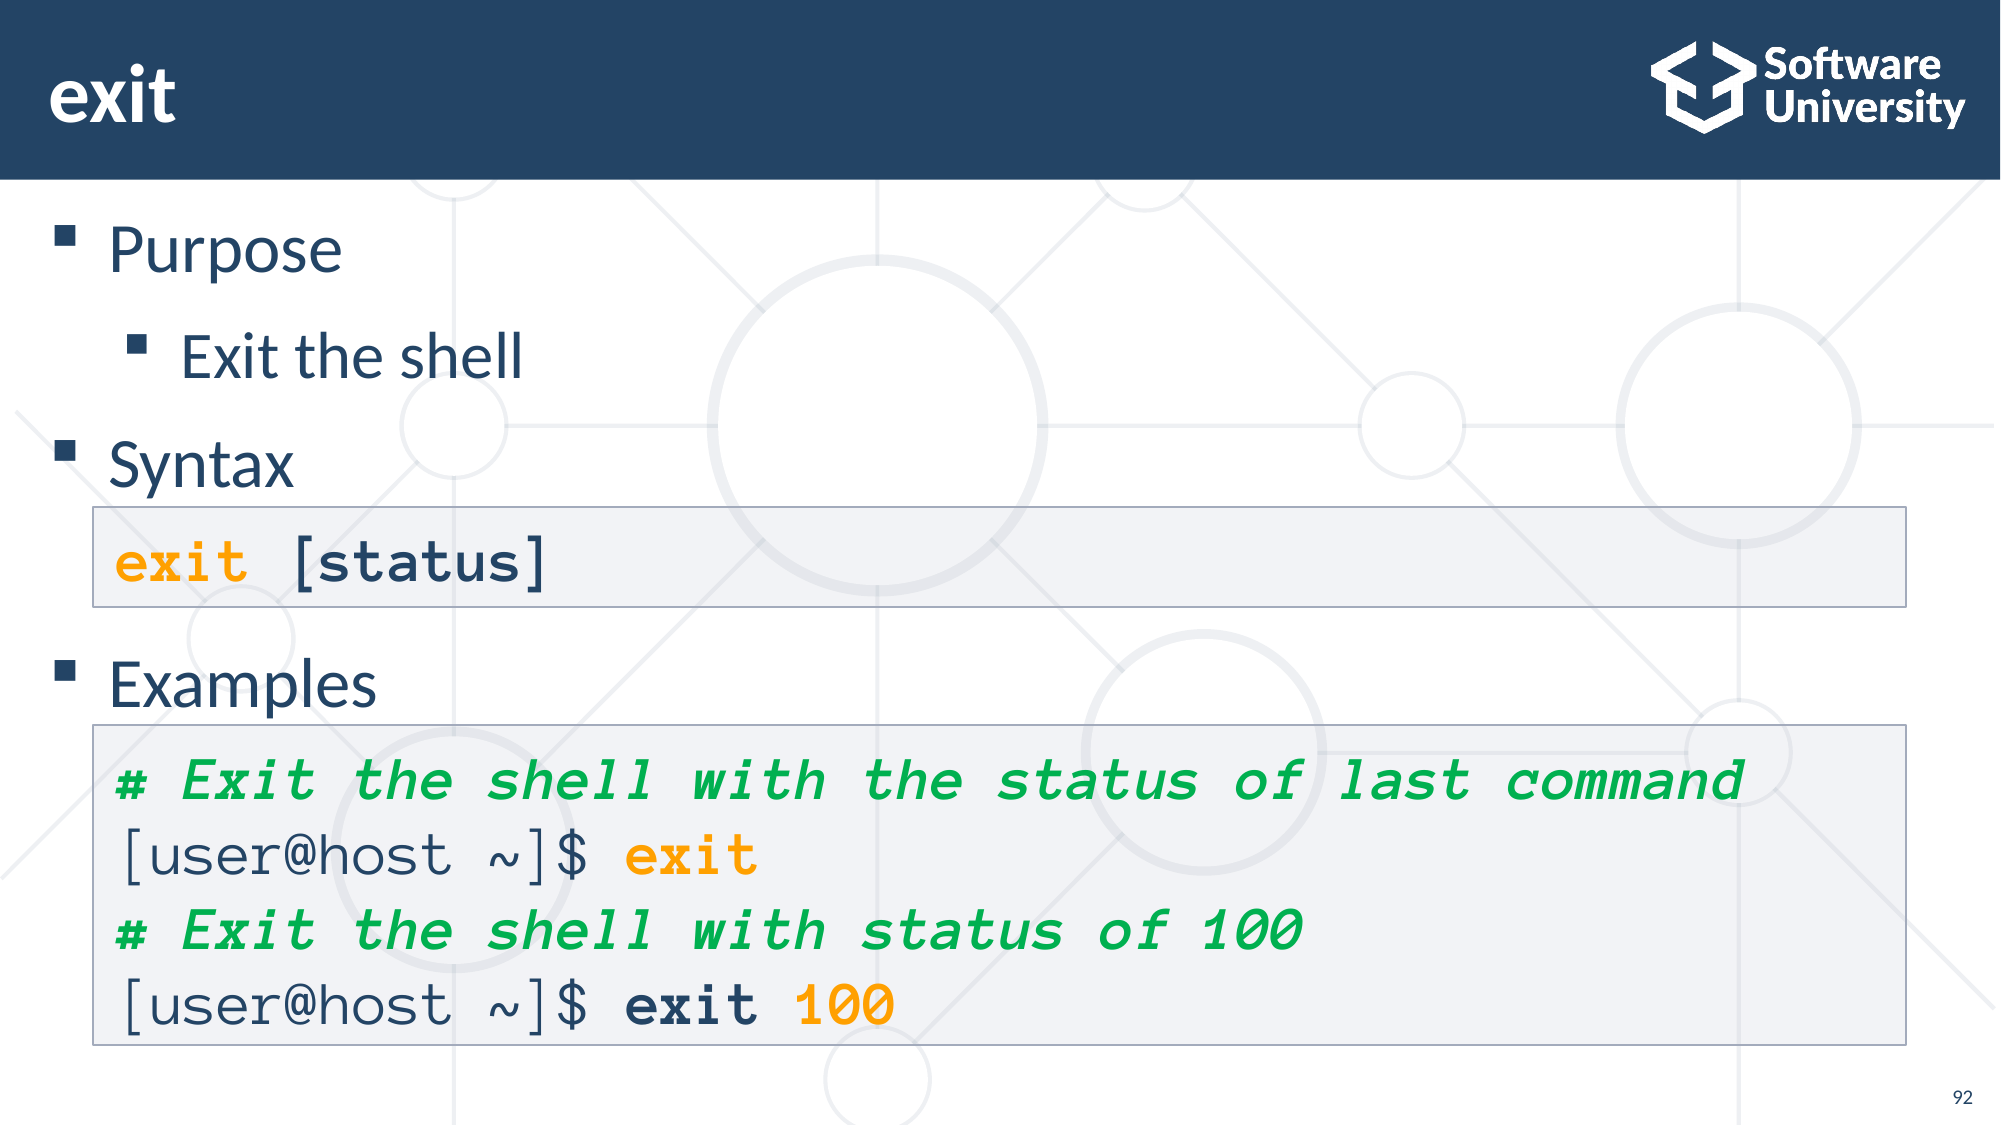

# exit
Purpose
Exit the shell
Syntax

Examples

exit [status]
# Exit the shell with the status of last command
[user@host ~]$ exit
# Exit the shell with status of 100
[user@host ~]$ exit 100
92